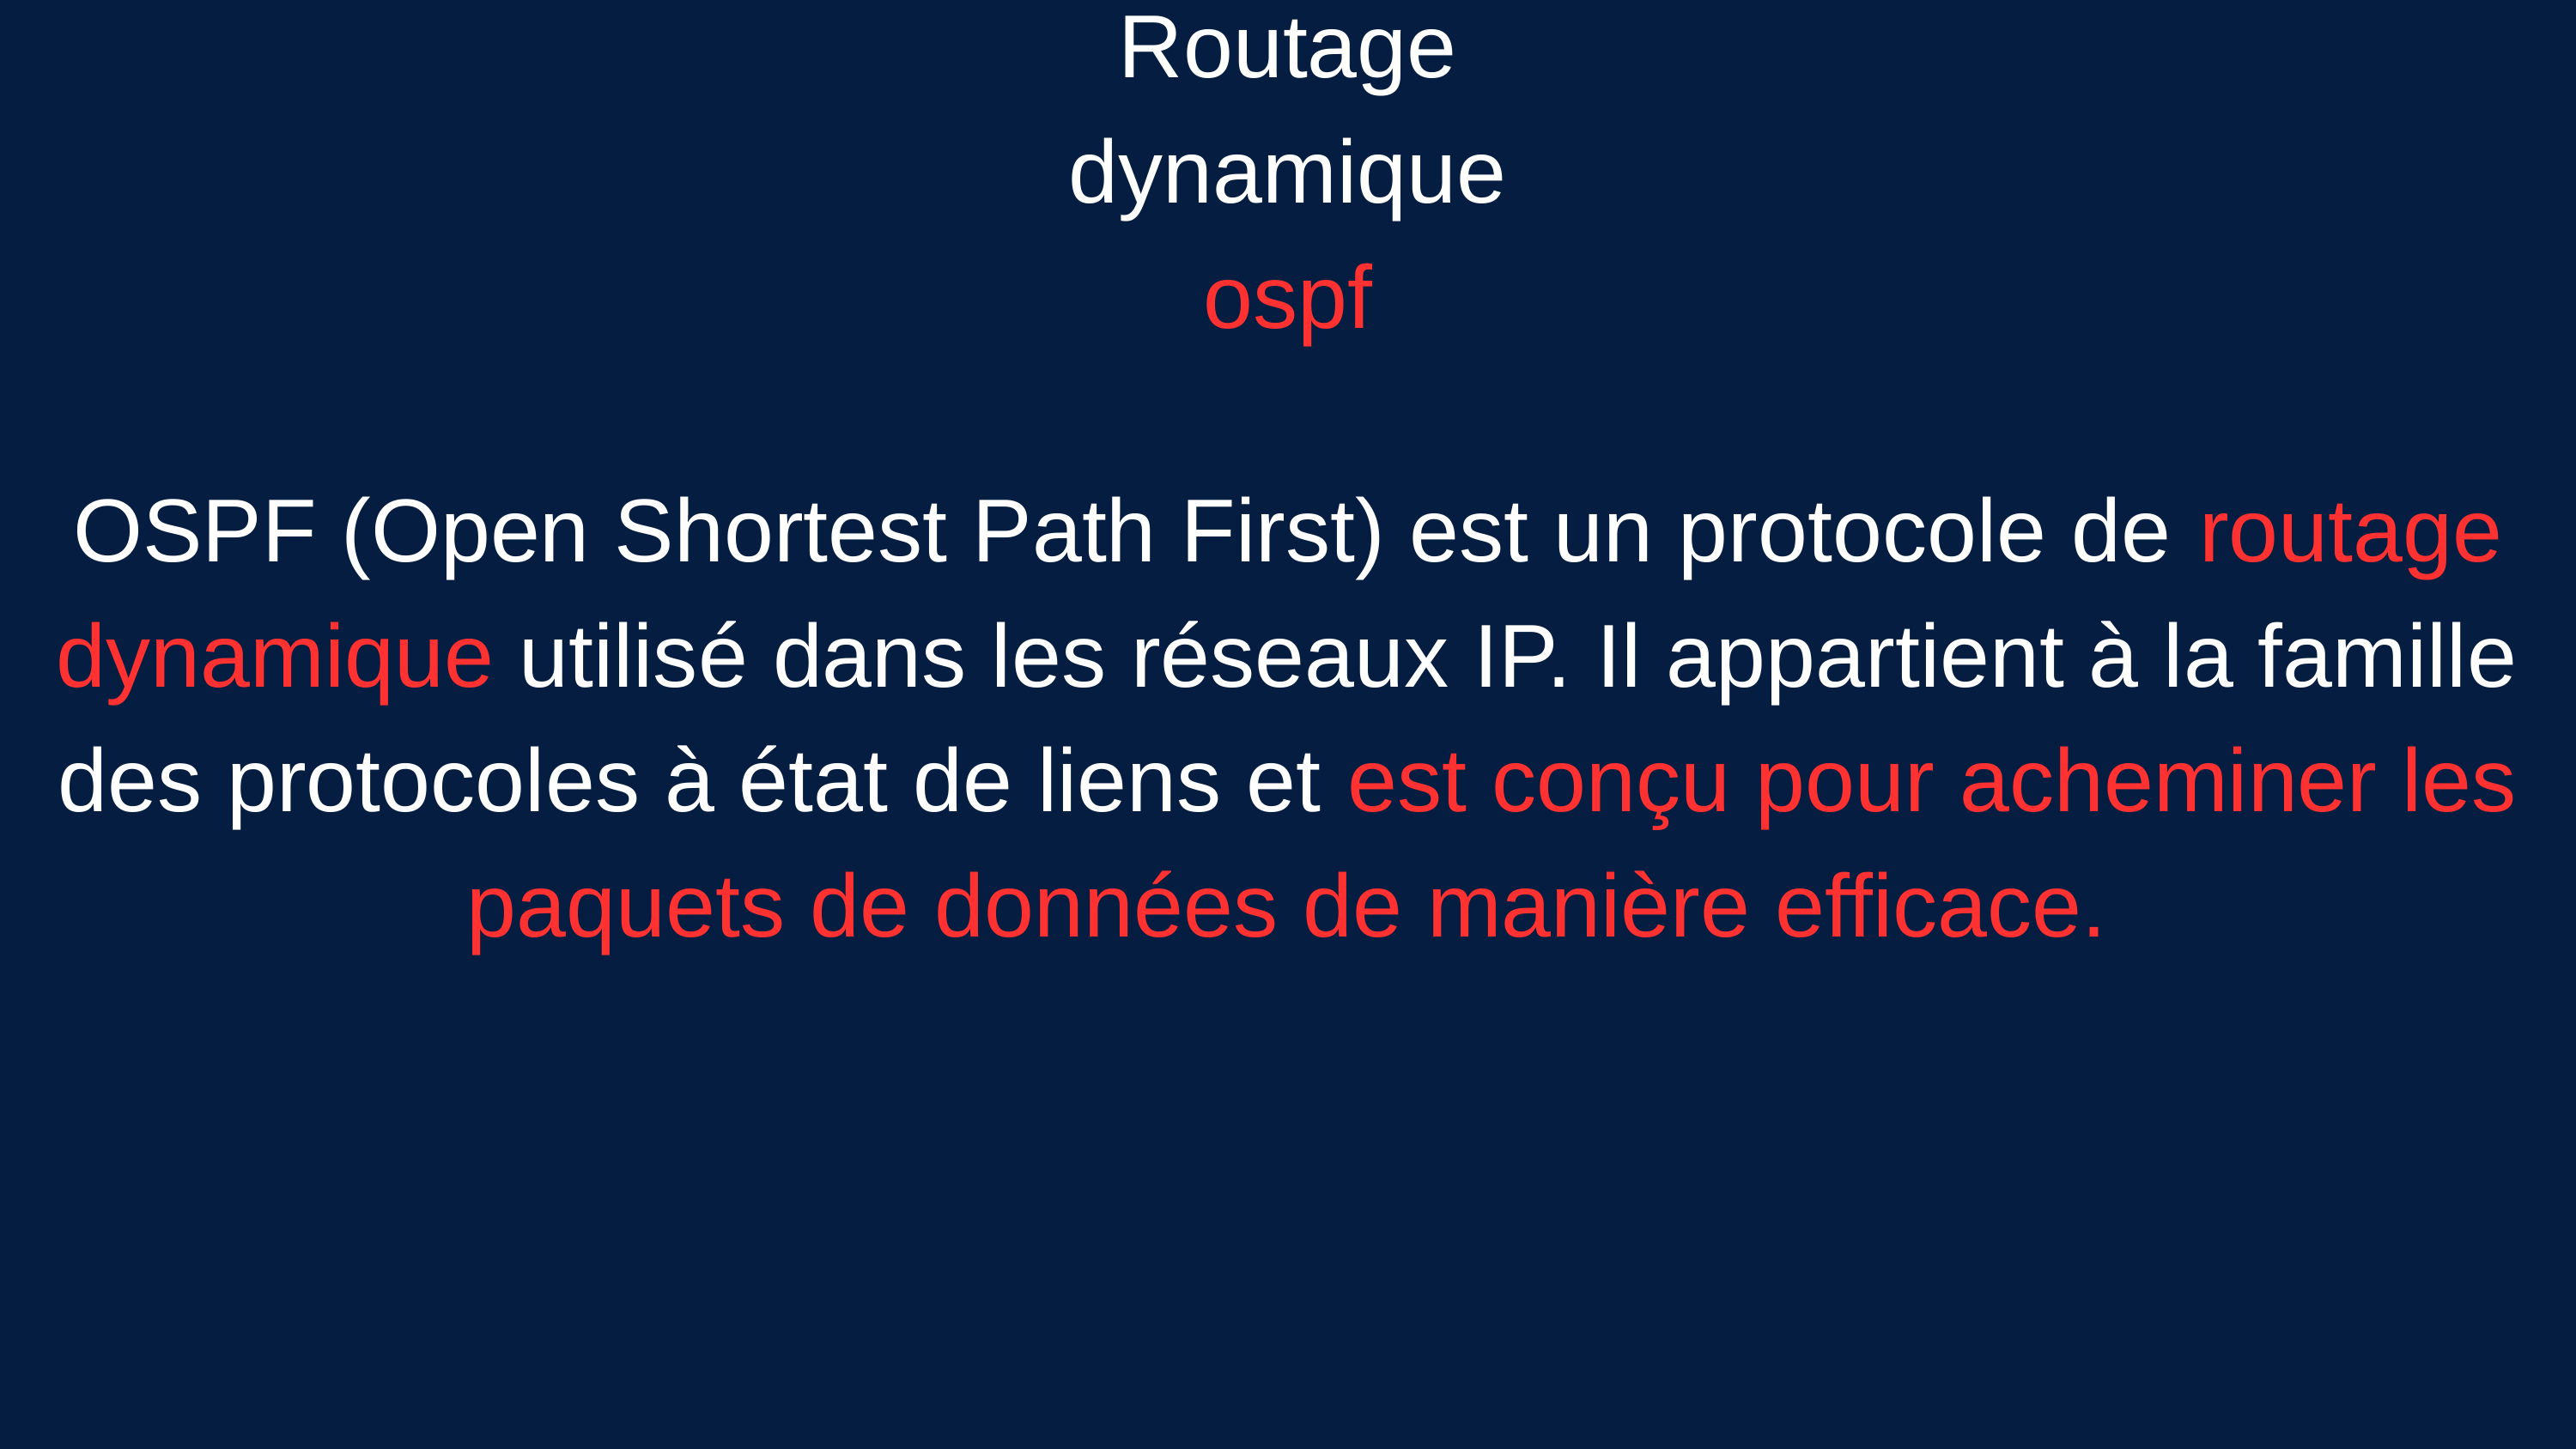

Routage dynamique
ospf
OSPF (Open Shortest Path First) est un protocole de routage dynamique utilisé dans les réseaux IP. Il appartient à la famille des protocoles à état de liens et est conçu pour acheminer les paquets de données de manière efficace.